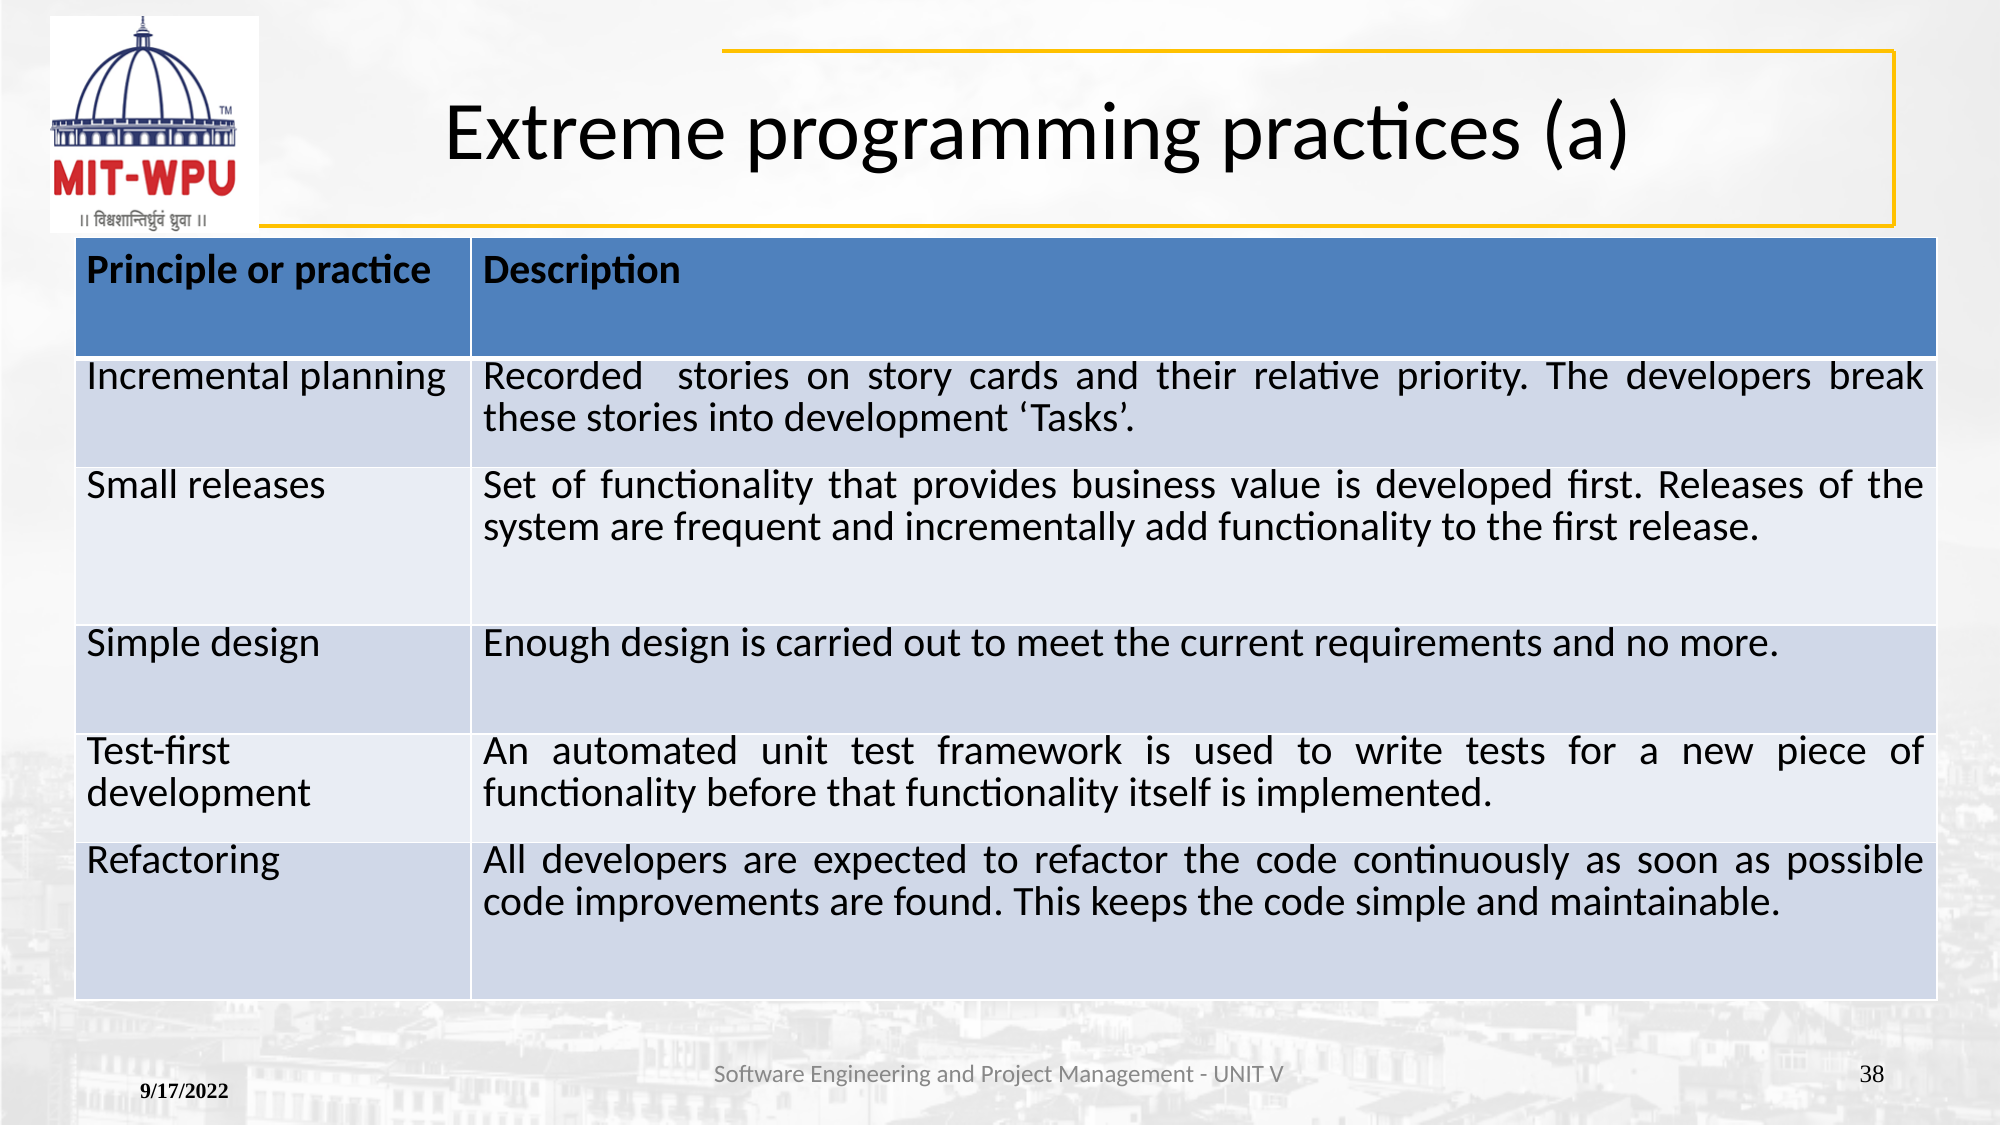

# Extreme programming practices (a)
| Principle or practice | Description |
| --- | --- |
| Incremental planning | Recorded stories on story cards and their relative priority. The developers break these stories into development ‘Tasks’. |
| Small releases | Set of functionality that provides business value is developed first. Releases of the system are frequent and incrementally add functionality to the first release. |
| Simple design | Enough design is carried out to meet the current requirements and no more. |
| Test-first development | An automated unit test framework is used to write tests for a new piece of functionality before that functionality itself is implemented. |
| Refactoring | All developers are expected to refactor the code continuously as soon as possible code improvements are found. This keeps the code simple and maintainable. |
Software Engineering and Project Management - UNIT V
38
9/17/2022